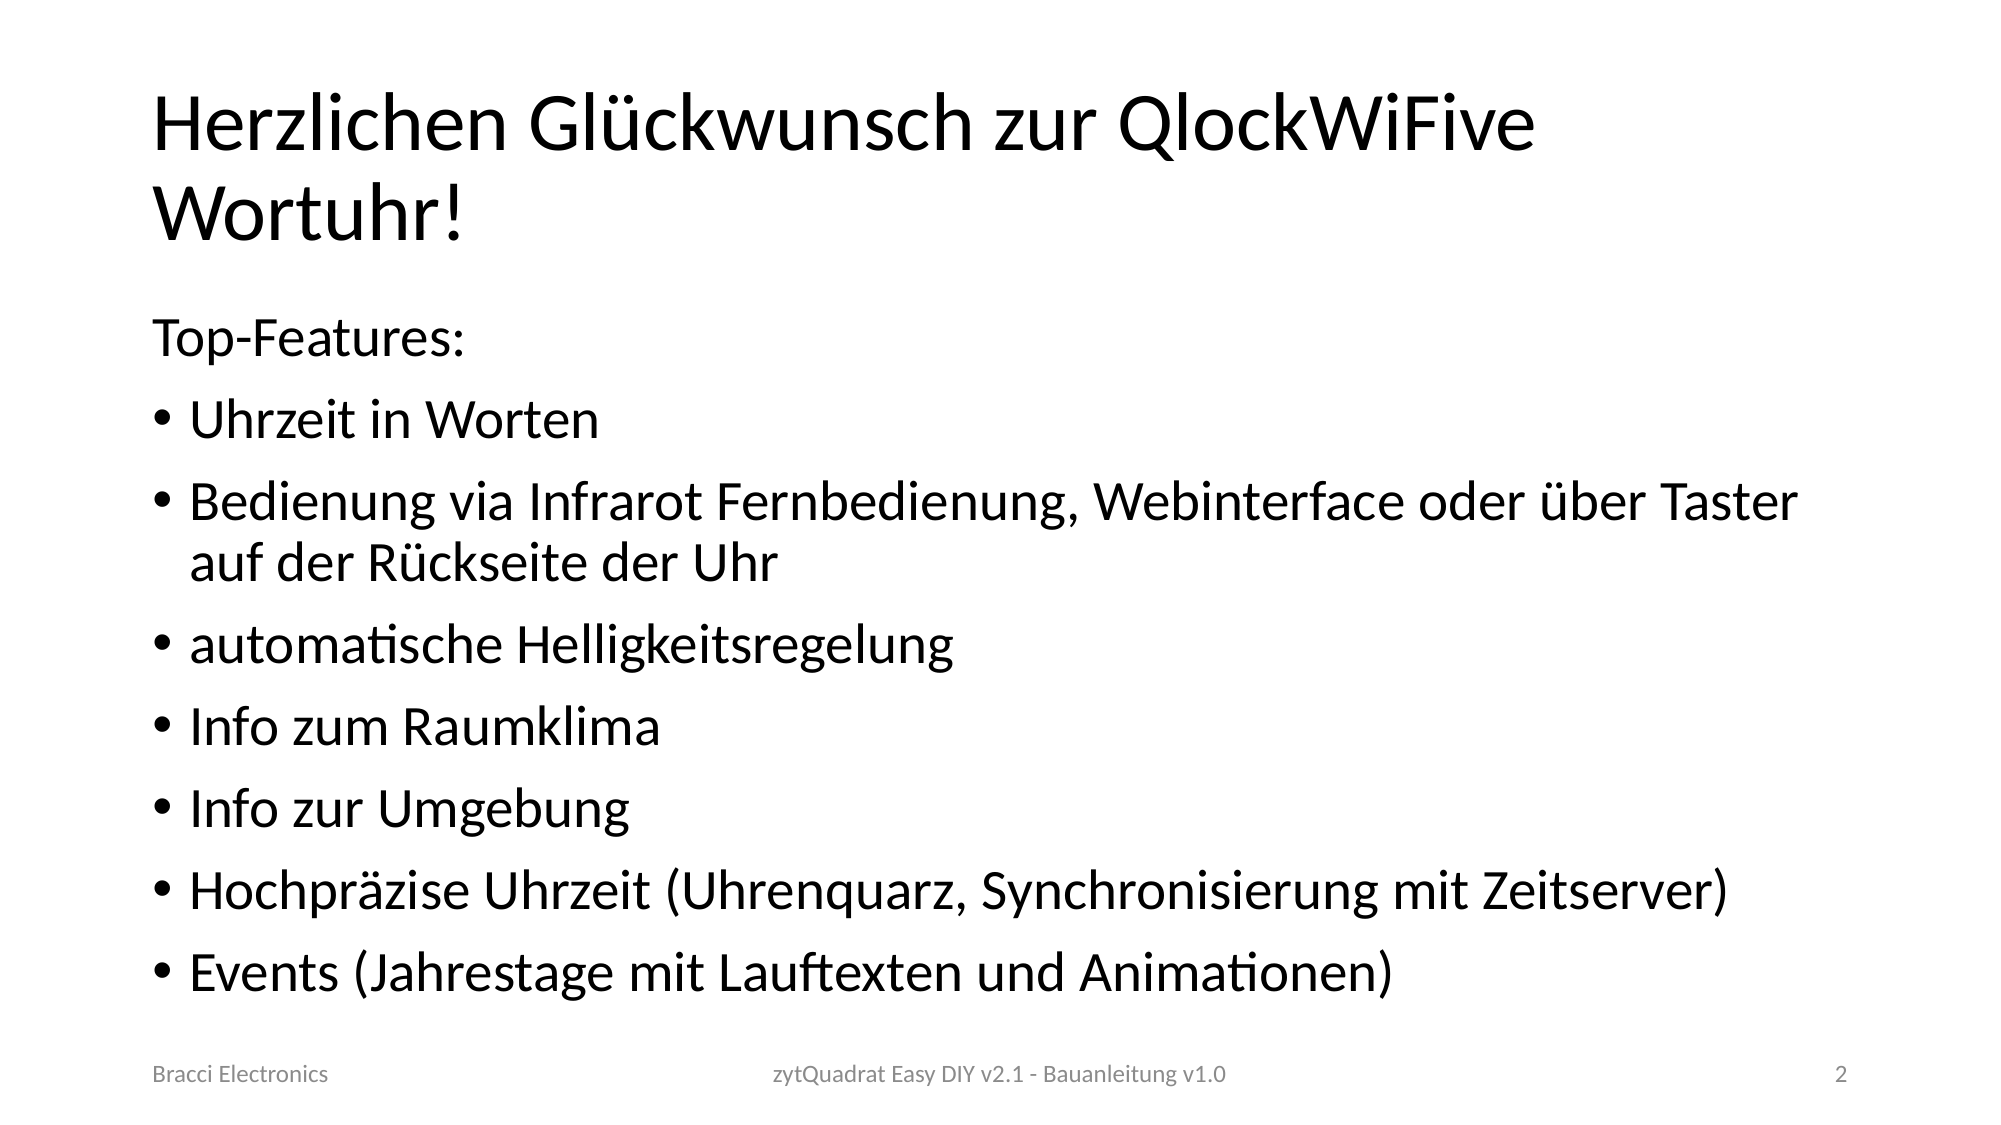

# Herzlichen Glückwunsch zur QlockWiFive Wortuhr!
Top-Features:
Uhrzeit in Worten
Bedienung via Infrarot Fernbedienung, Webinterface oder über Taster auf der Rückseite der Uhr
automatische Helligkeitsregelung
Info zum Raumklima
Info zur Umgebung
Hochpräzise Uhrzeit (Uhrenquarz, Synchronisierung mit Zeitserver)
Events (Jahrestage mit Lauftexten und Animationen)

Bracci Electronics
zytQuadrat Easy DIY v2.1 - Bauanleitung v1.0
2